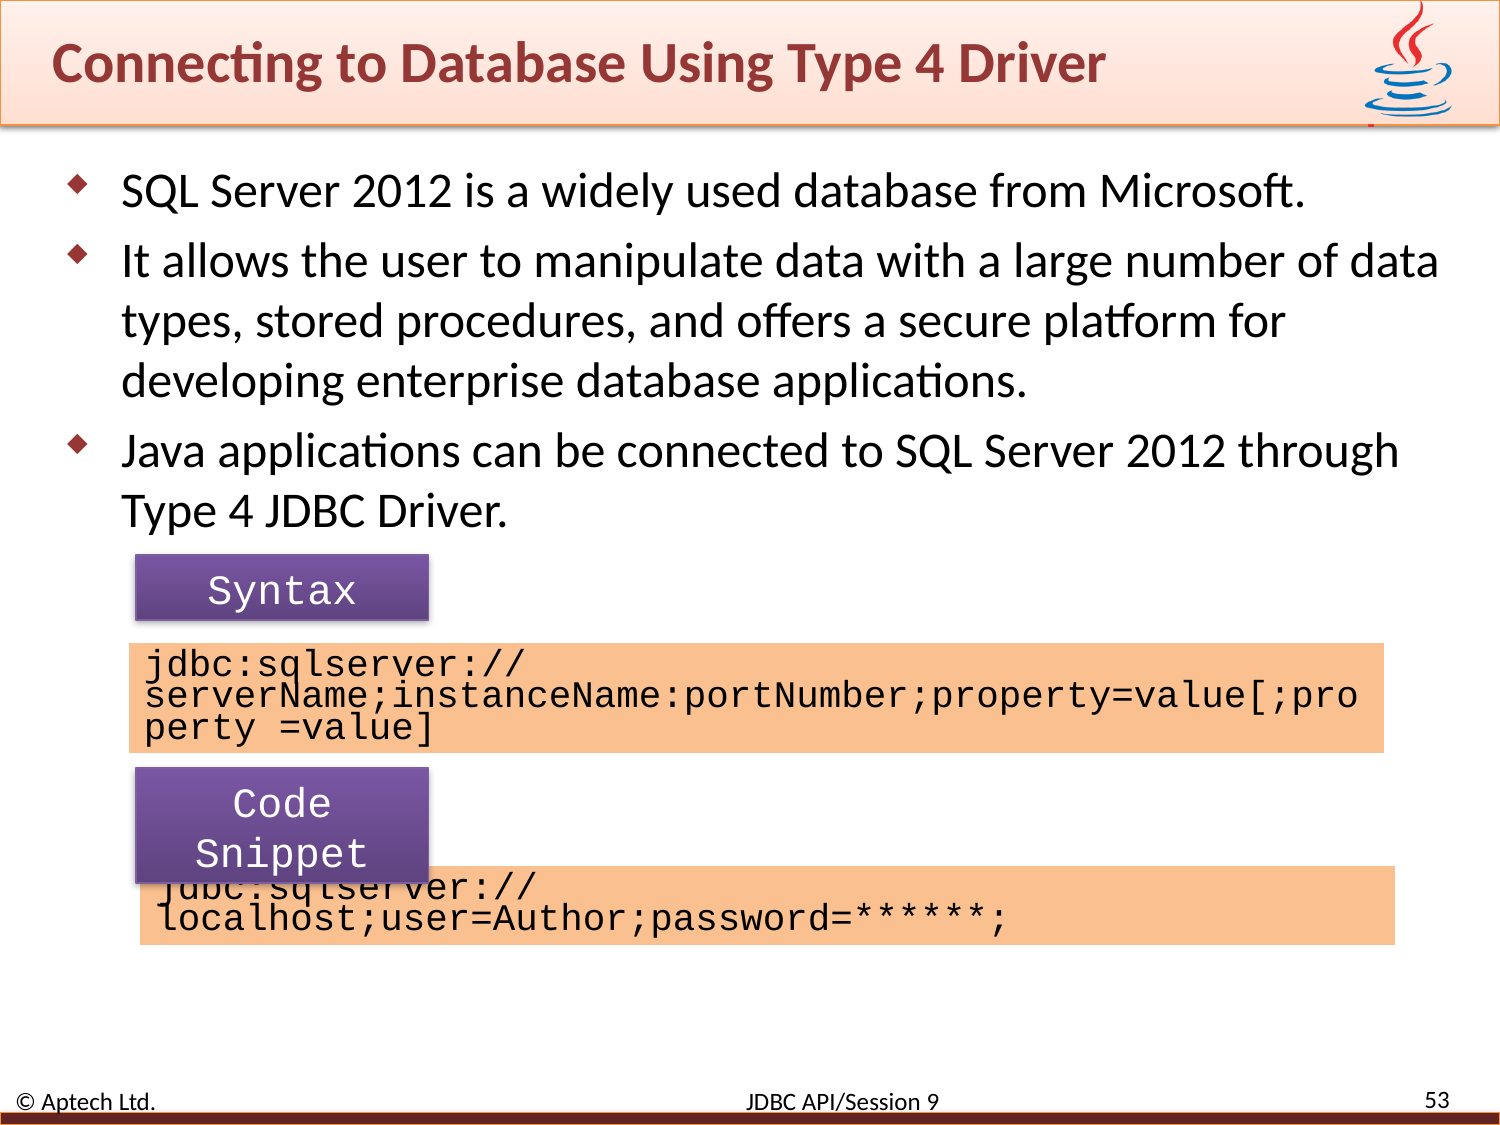

# Connecting to Database Using Type 4 Driver
SQL Server 2012 is a widely used database from Microsoft.
It allows the user to manipulate data with a large number of data types, stored procedures, and offers a secure platform for developing enterprise database applications.
Java applications can be connected to SQL Server 2012 through Type 4 JDBC Driver.
Syntax
jdbc:sqlserver://serverName;instanceName:portNumber;property=value[;property =value]
Code Snippet
jdbc:sqlserver://localhost;user=Author;password=******;
53
© Aptech Ltd.                                                                                                       JDBC API/Session 9